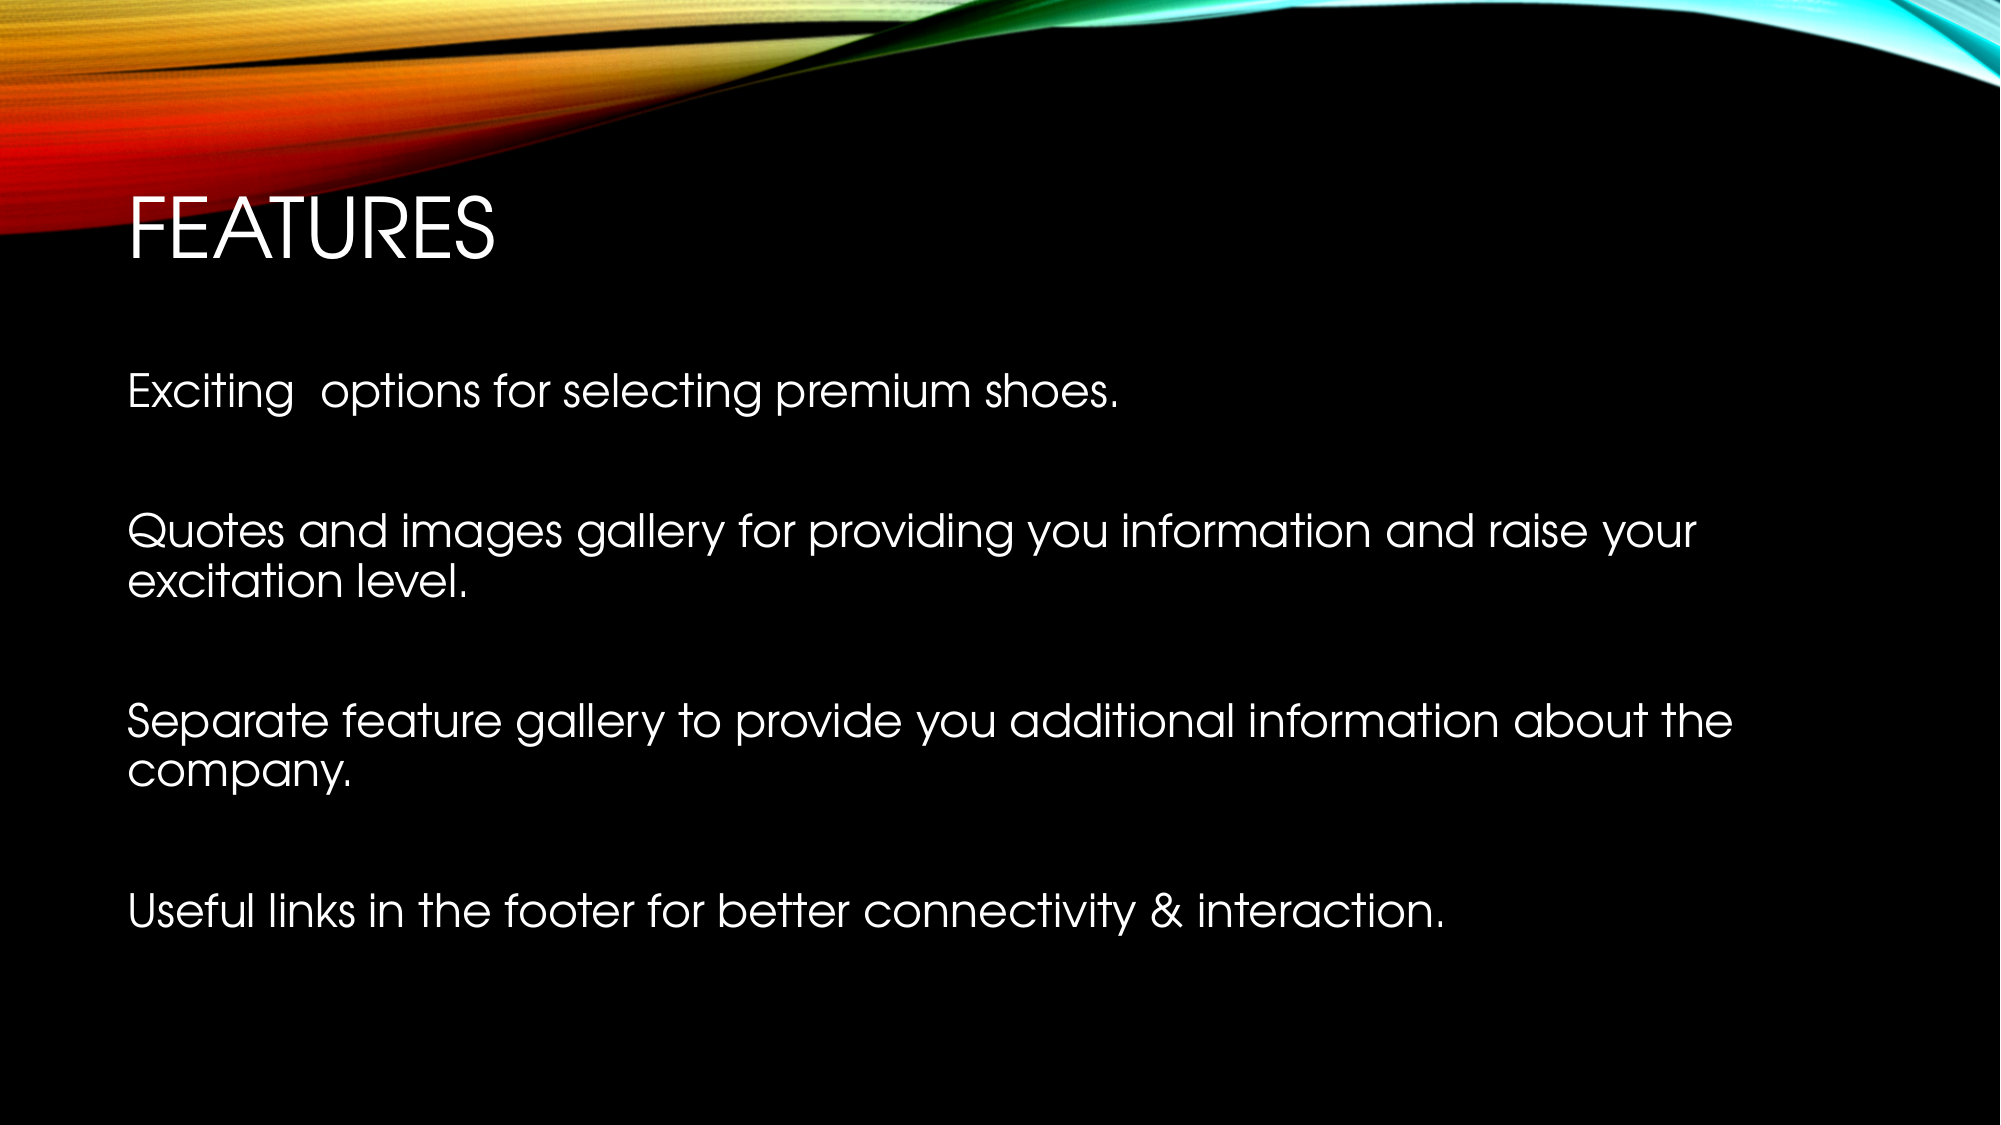

# features
Exciting  options for selecting premium shoes.

Quotes and images gallery for providing you information and raise your excitation level.

Separate feature gallery to provide you additional information about the company.

Useful links in the footer for better connectivity & interaction.